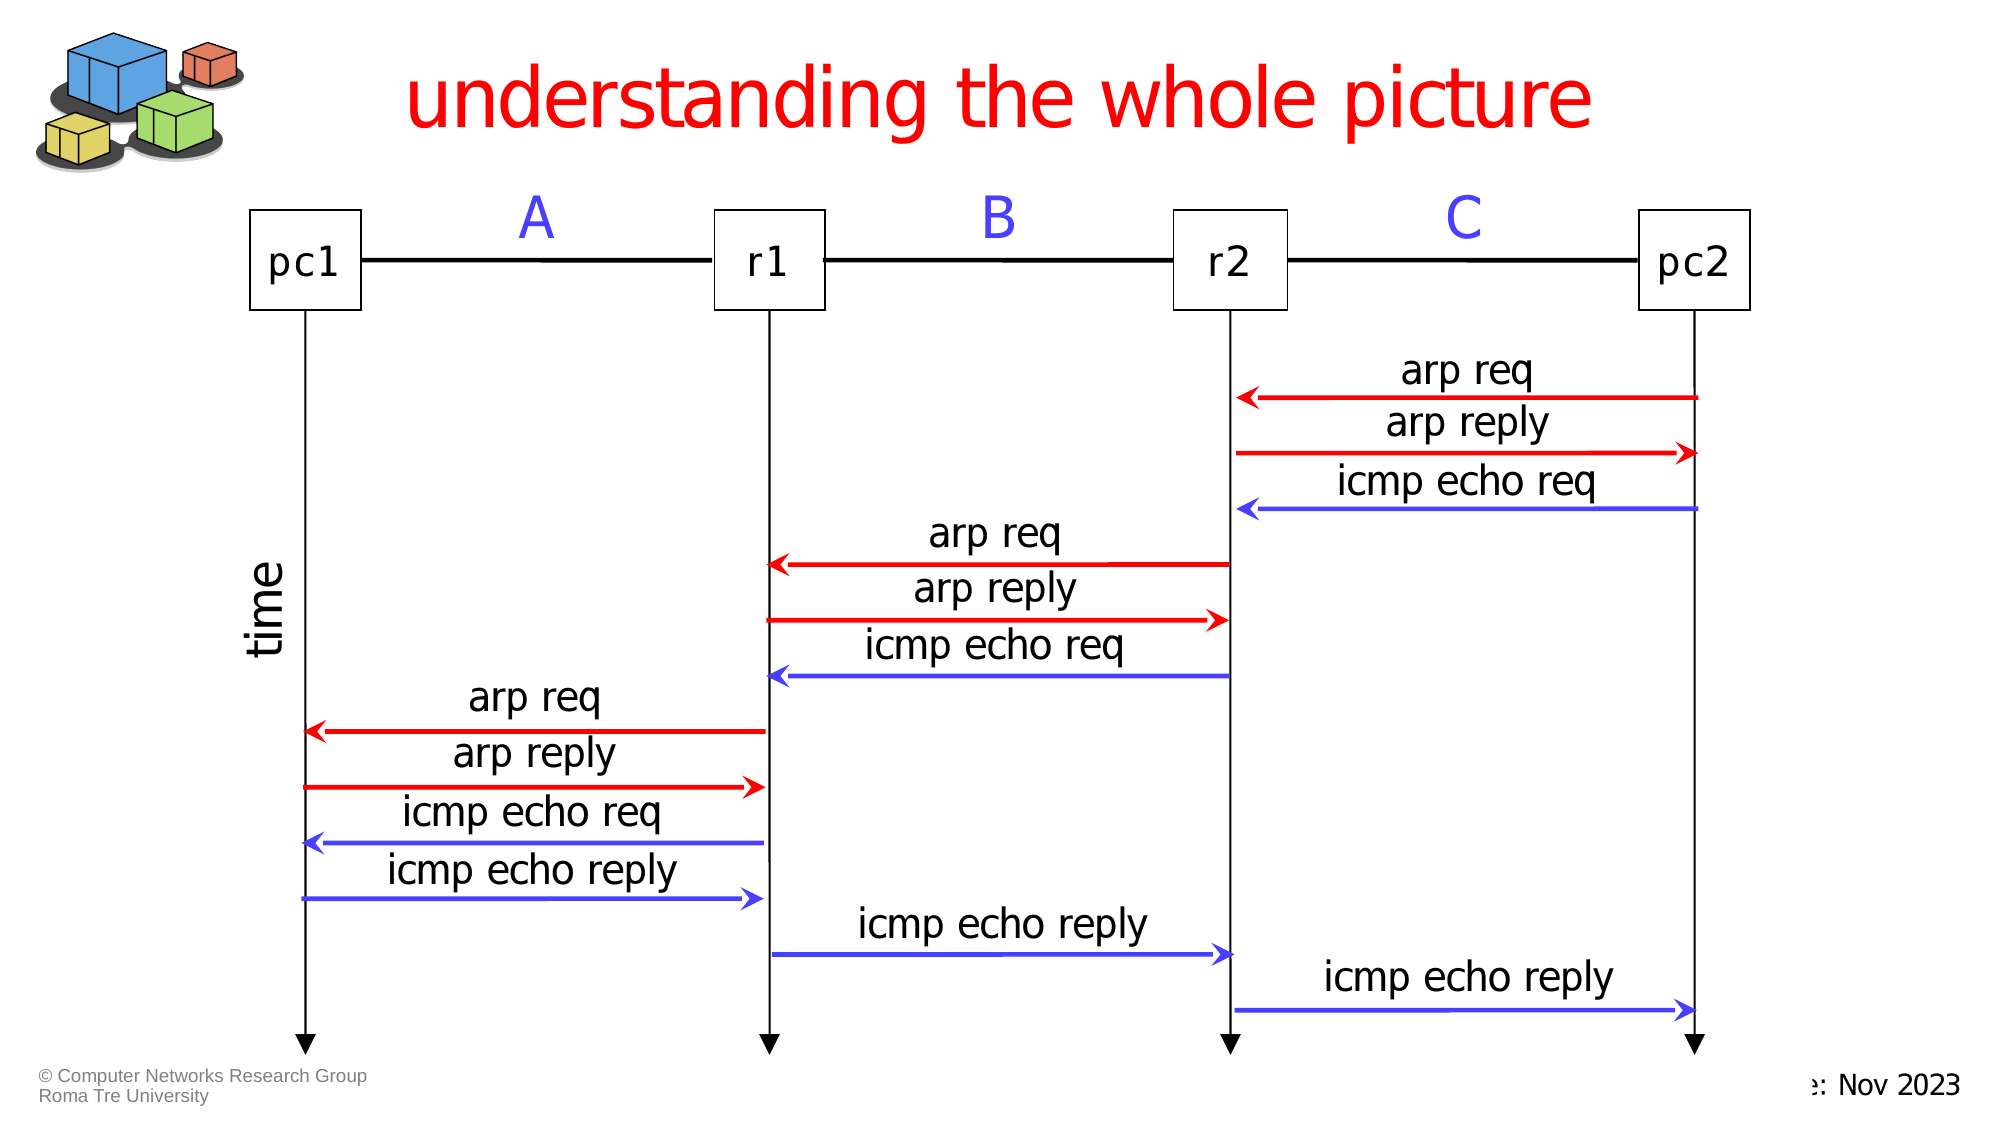

# understanding the whole picture
A
B
C
pc1
r1
r2
pc2

arp req
arp reply

icmp echo req

arp req

arp reply

time
icmp echo req

arp req

arp reply

icmp echo req

icmp echo reply

icmp echo reply

icmp echo reply

kathara – [ lab: basic-ipv4 ]
last update: Nov 2023